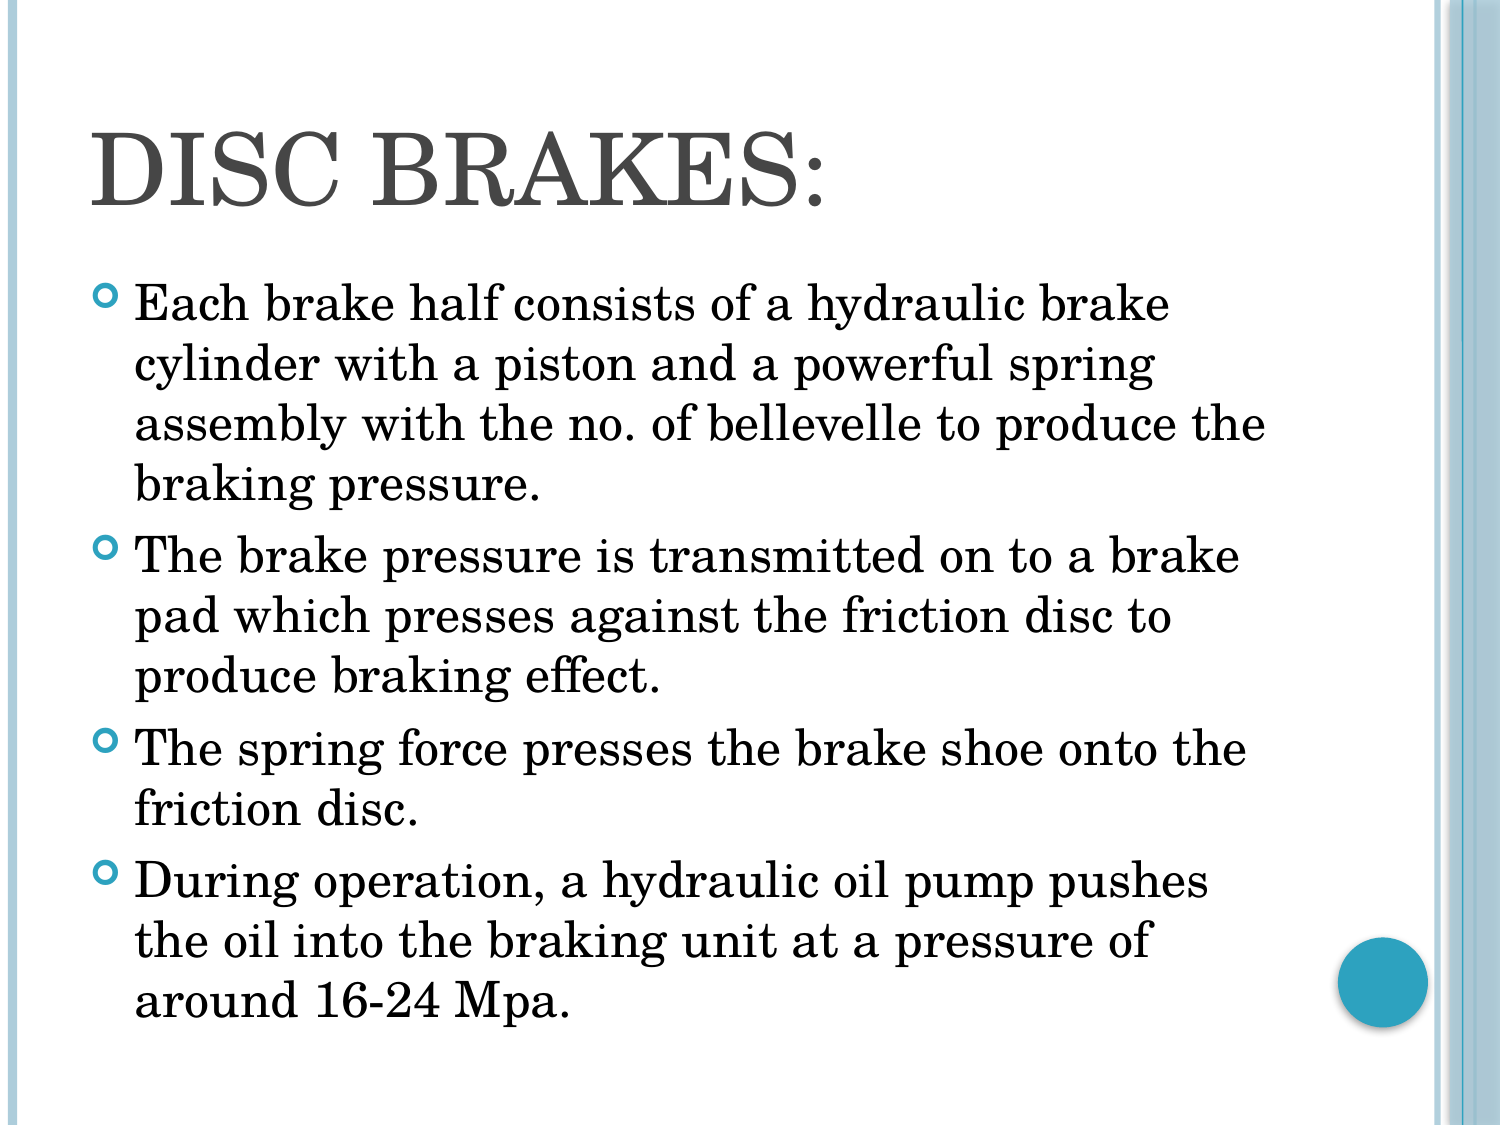

# DISC BRAKES:
Each brake half consists of a hydraulic brake cylinder with a piston and a powerful spring assembly with the no. of bellevelle to produce the braking pressure.
The brake pressure is transmitted on to a brake pad which presses against the friction disc to produce braking effect.
The spring force presses the brake shoe onto the friction disc.
During operation, a hydraulic oil pump pushes the oil into the braking unit at a pressure of around 16-24 Mpa.